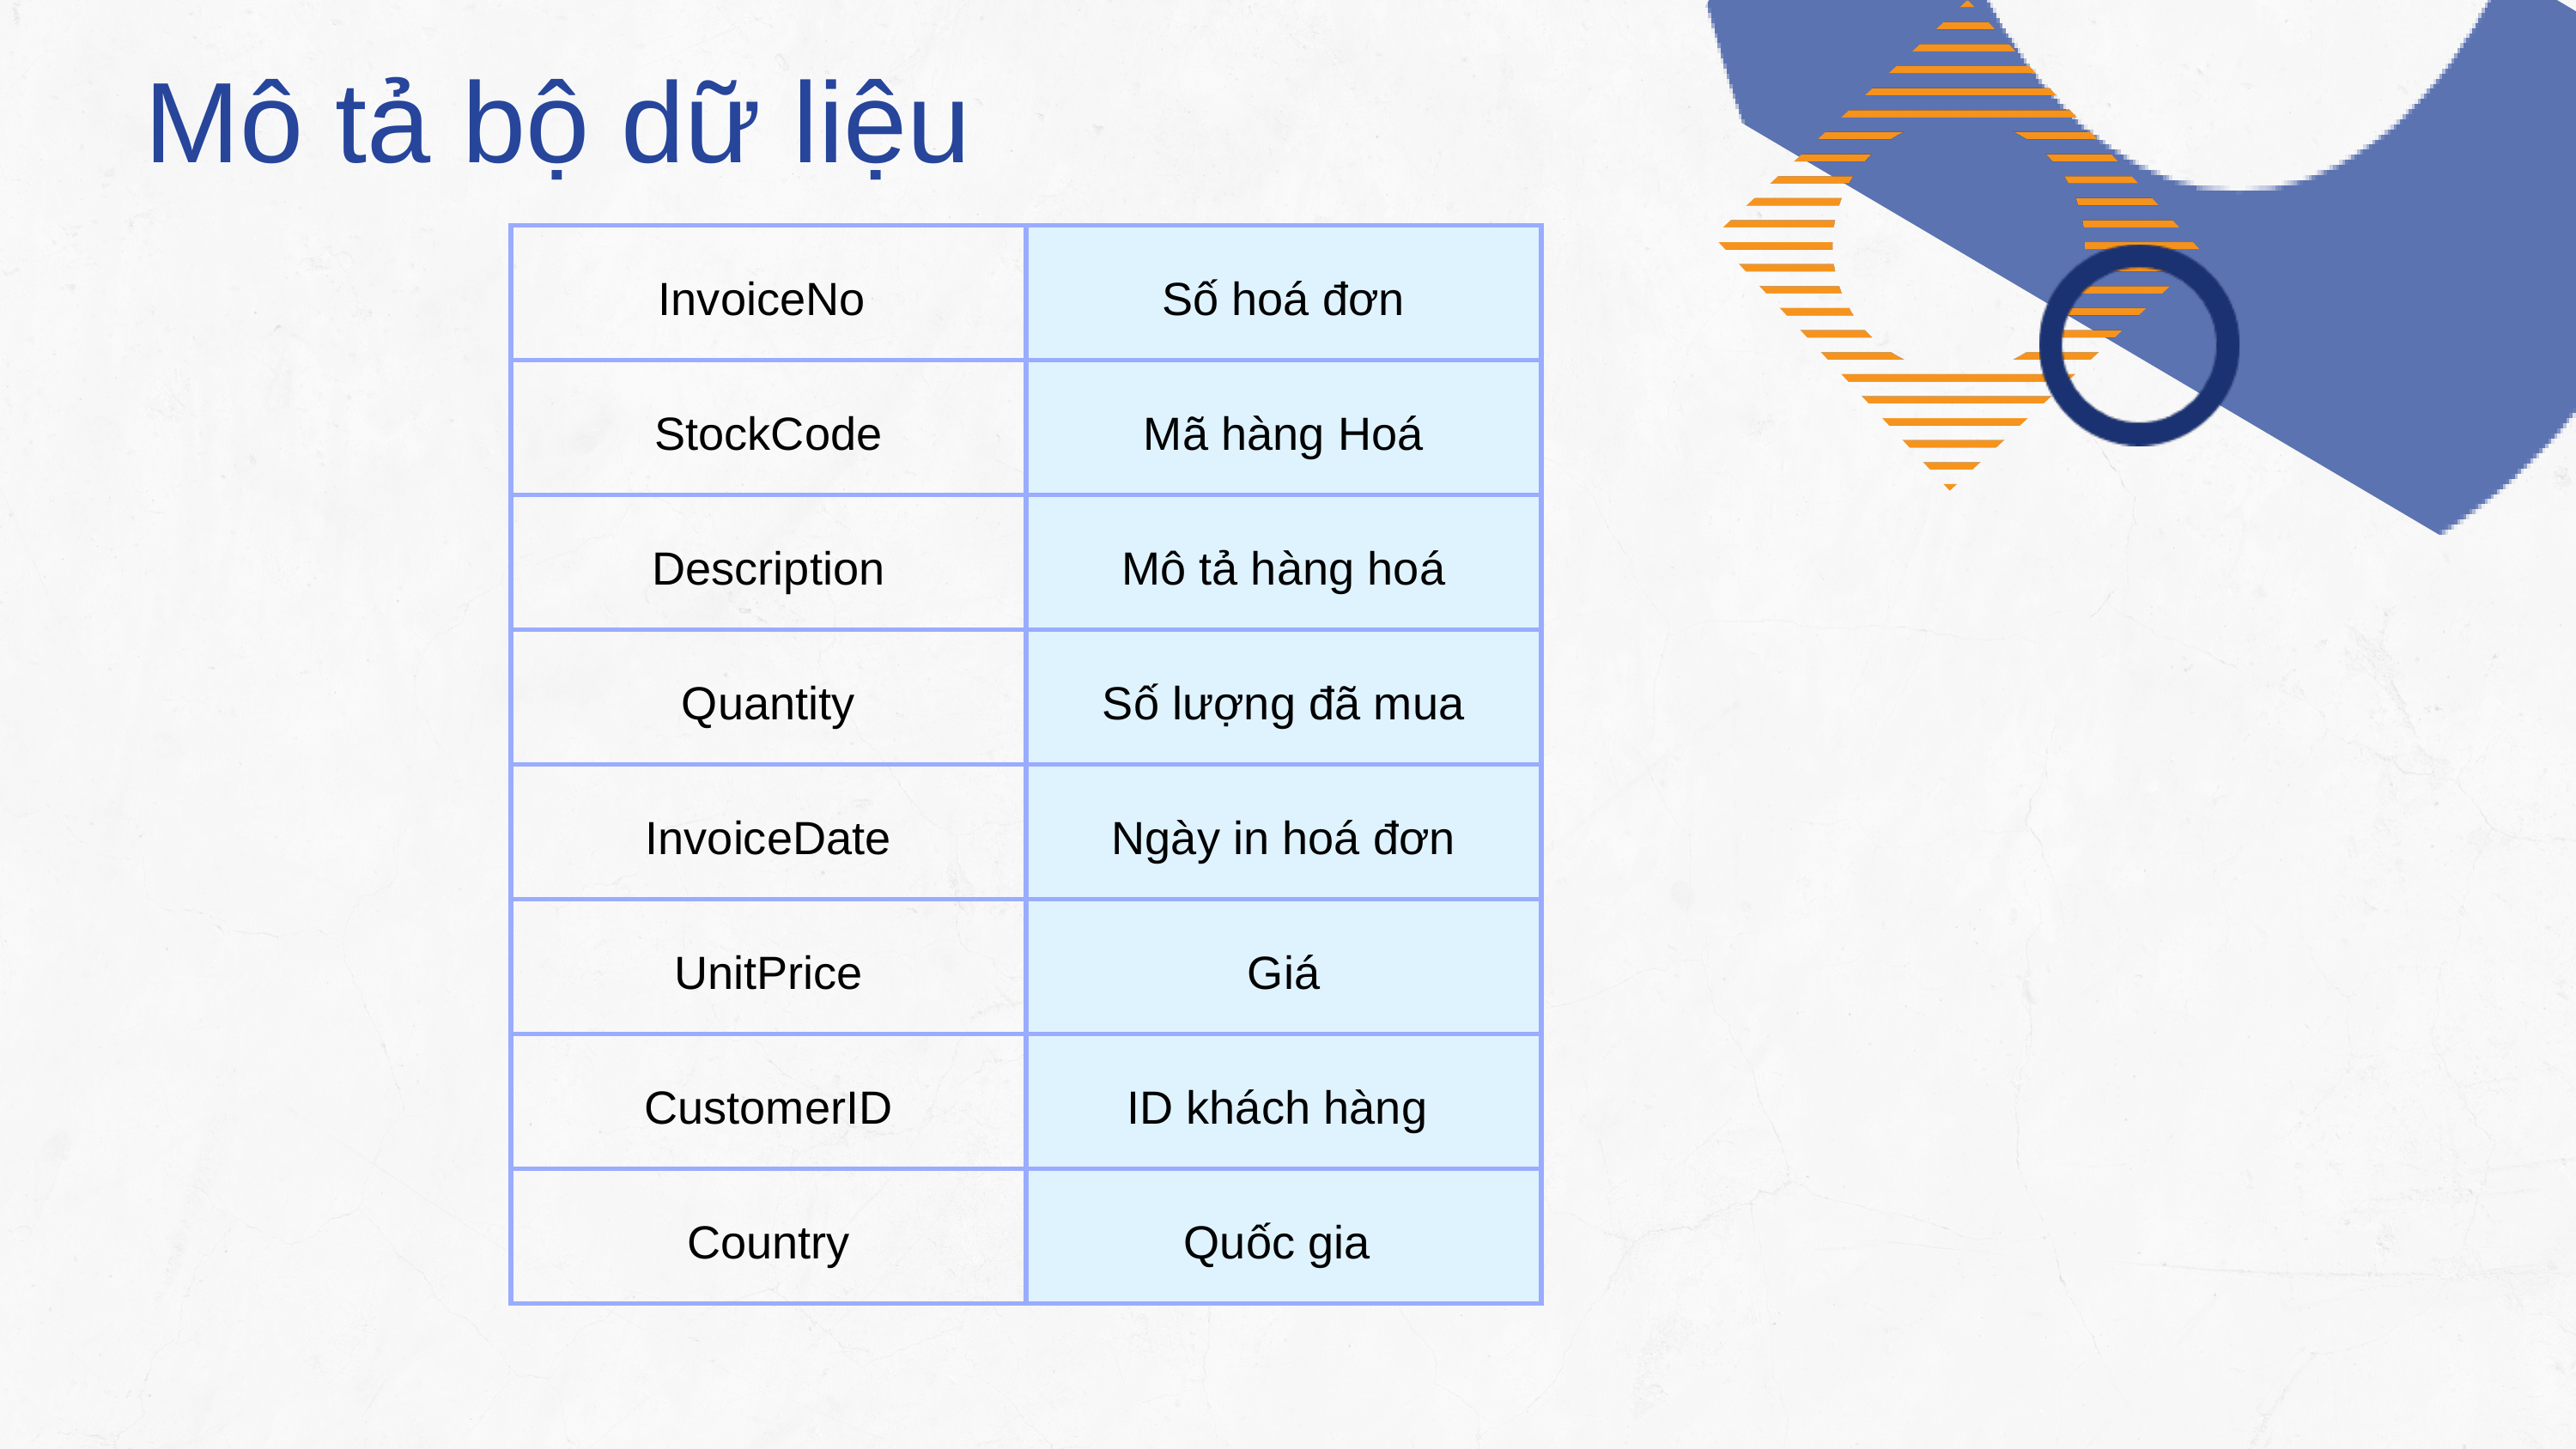

Mô tả bộ dữ liệu

| InvoiceNo | Số hoá đơn |
| --- | --- |
| StockCode | Mã hàng Hoá |
| Description | Mô tả hàng hoá |
| Quantity | Số lượng đã mua |
| InvoiceDate | Ngày in hoá đơn |
| UnitPrice | Giá |
| CustomerID | ID khách hàng |
| Country | Quốc gia |